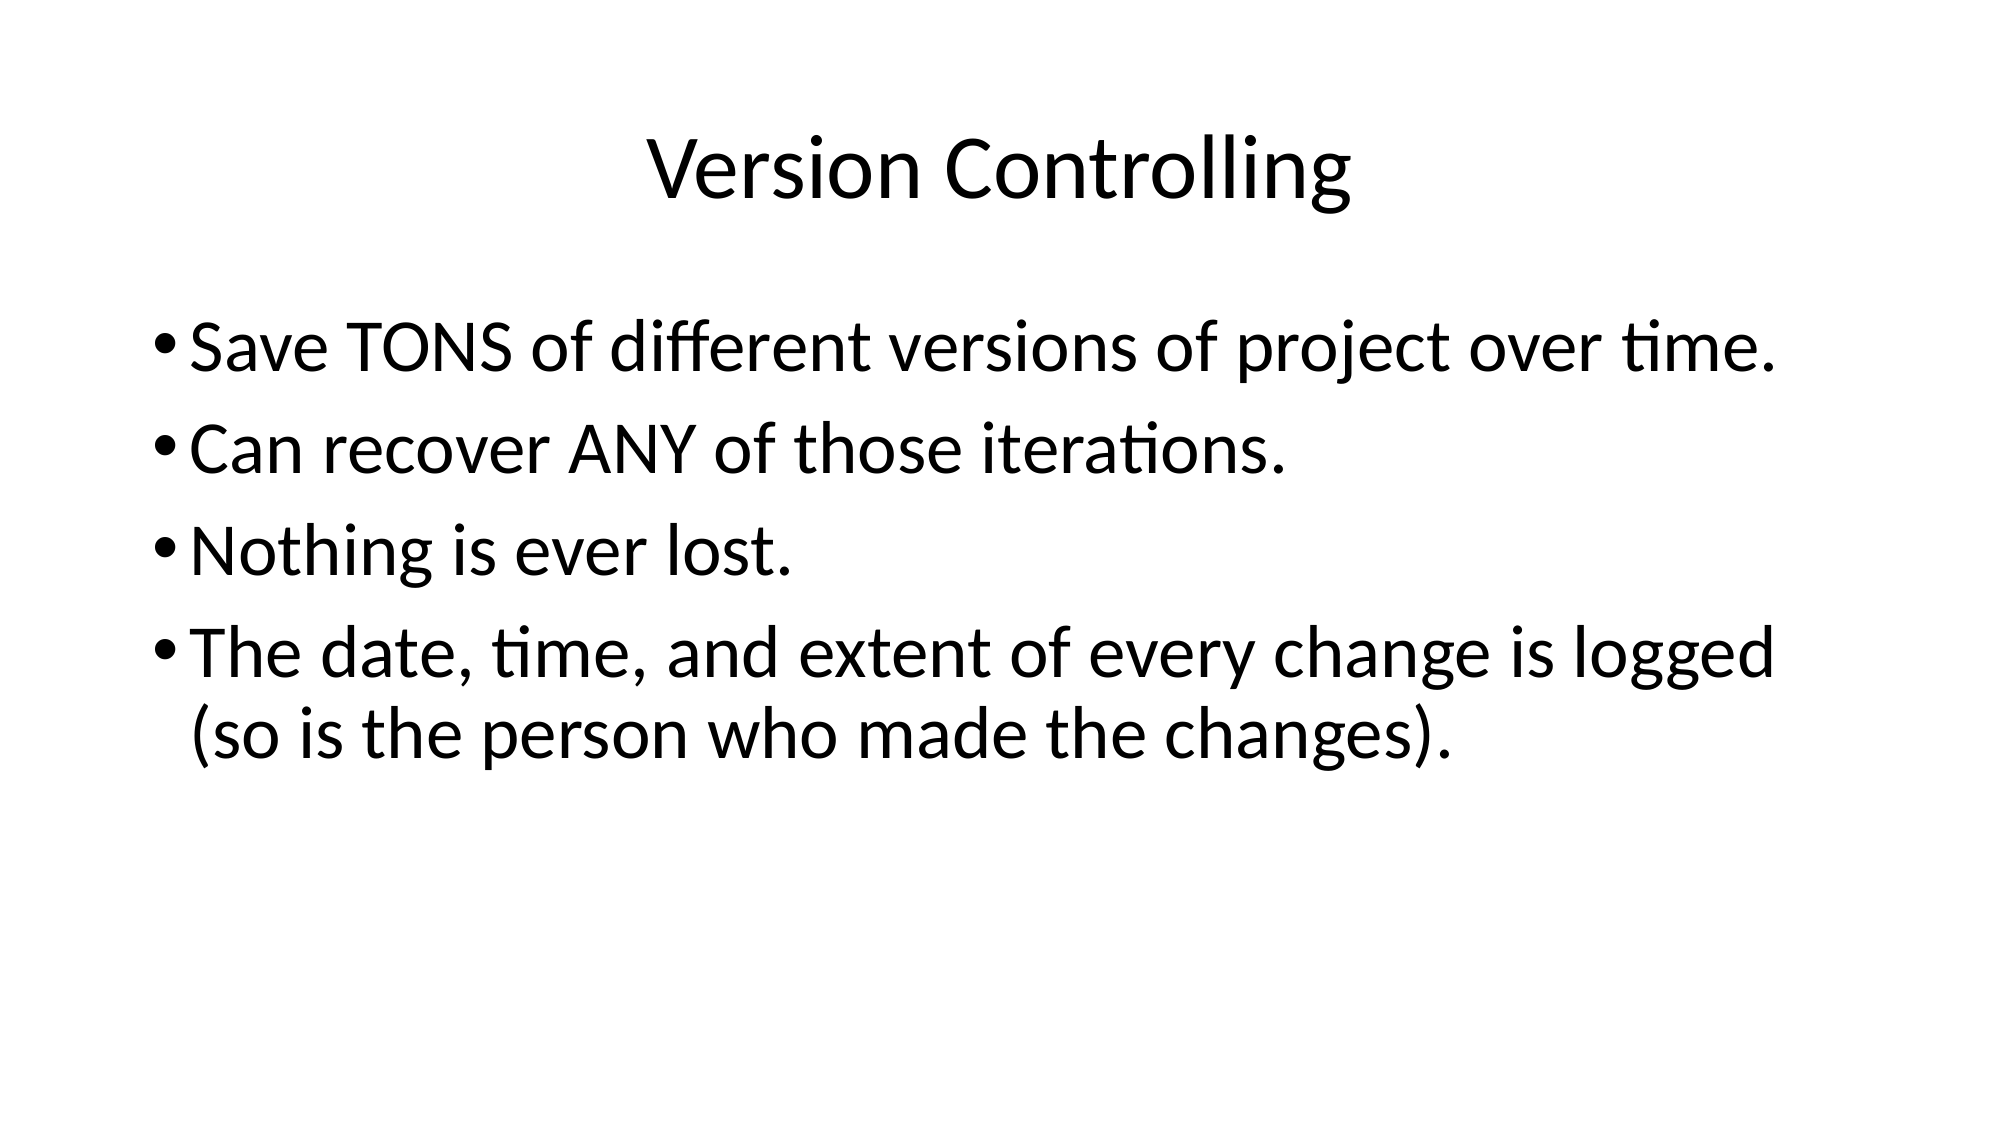

# Version Controlling
Save TONS of different versions of project over time.
Can recover ANY of those iterations.
Nothing is ever lost.
The date, time, and extent of every change is logged (so is the person who made the changes).